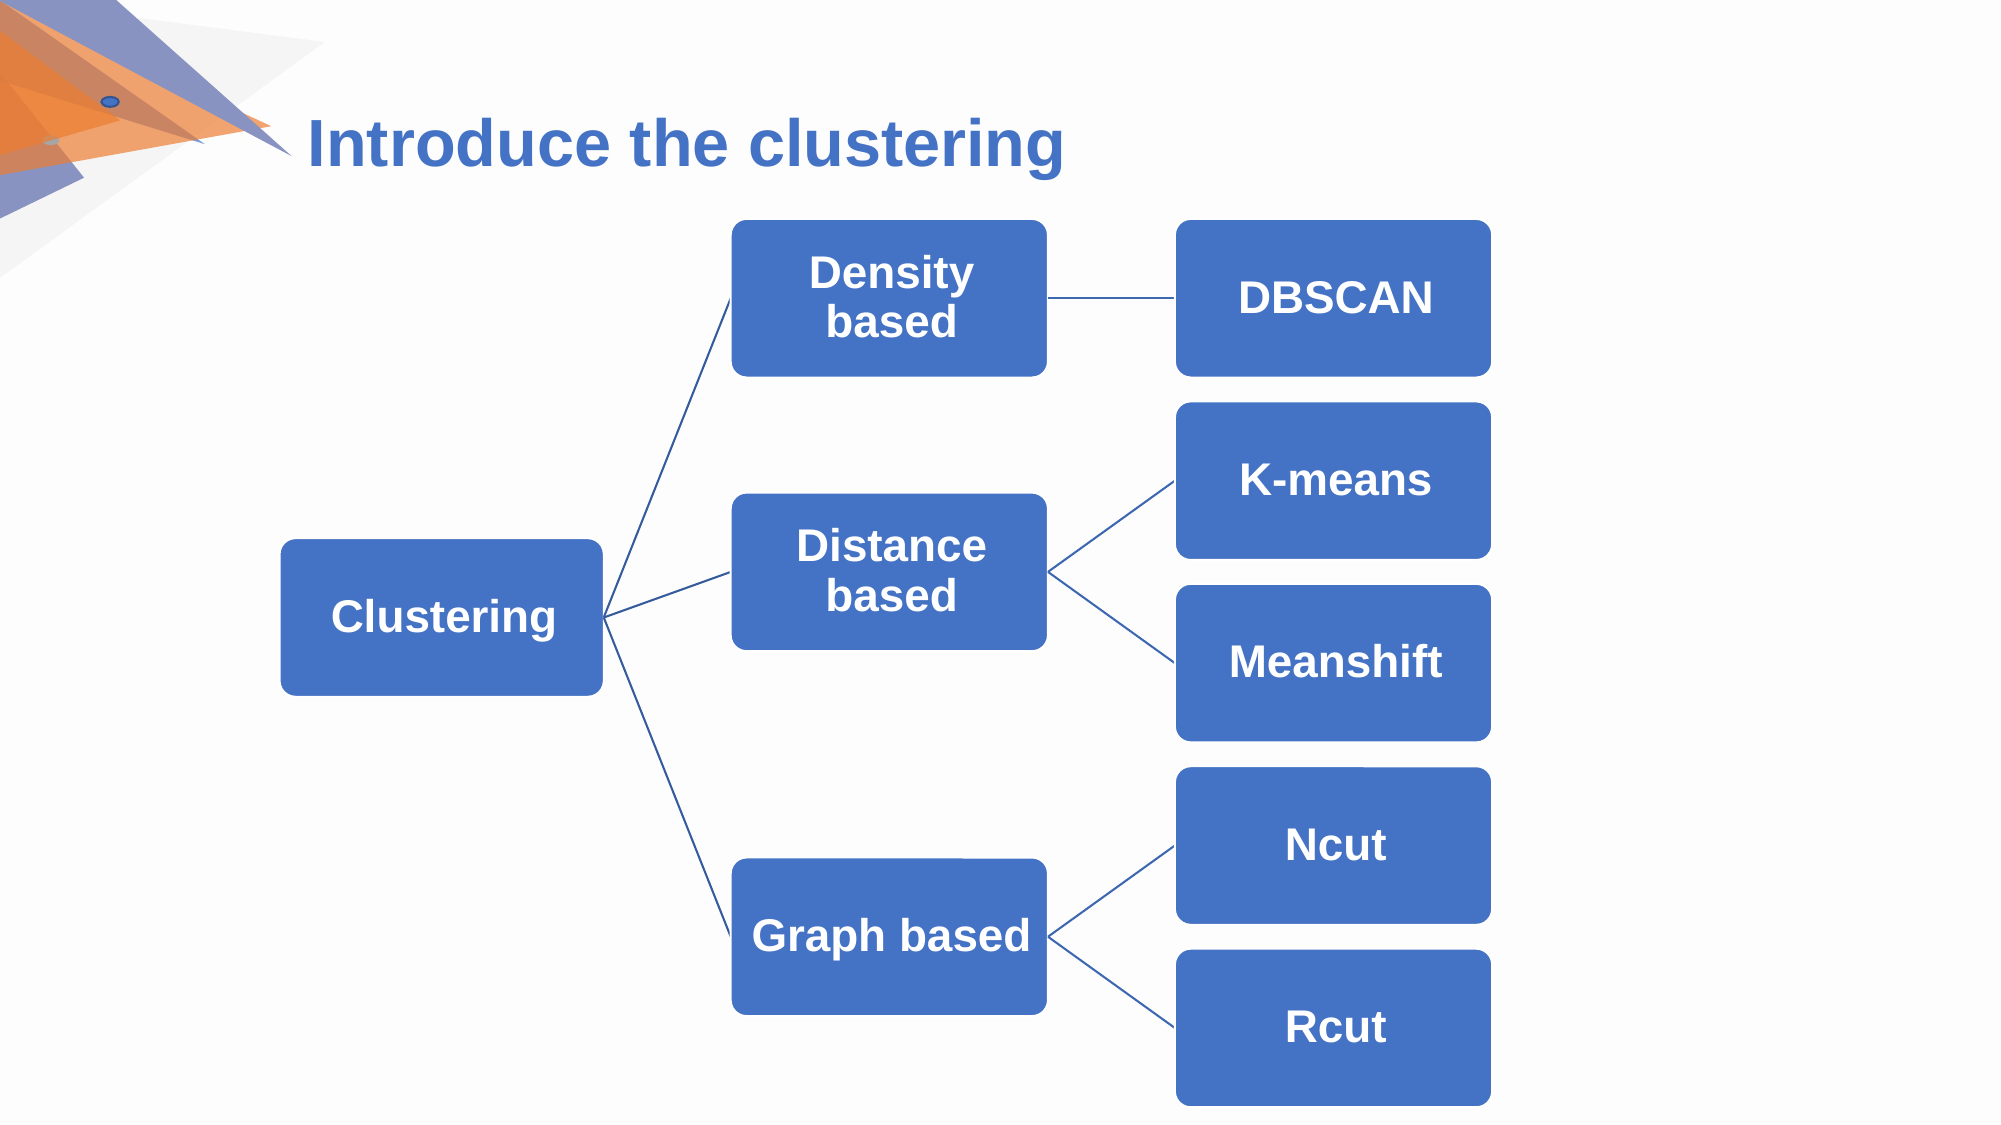

Introduce the clustering
Clustering

Density based

DBSCAN

Distance based

K-means

Meanshift

Graph based

Ncut

Rcut